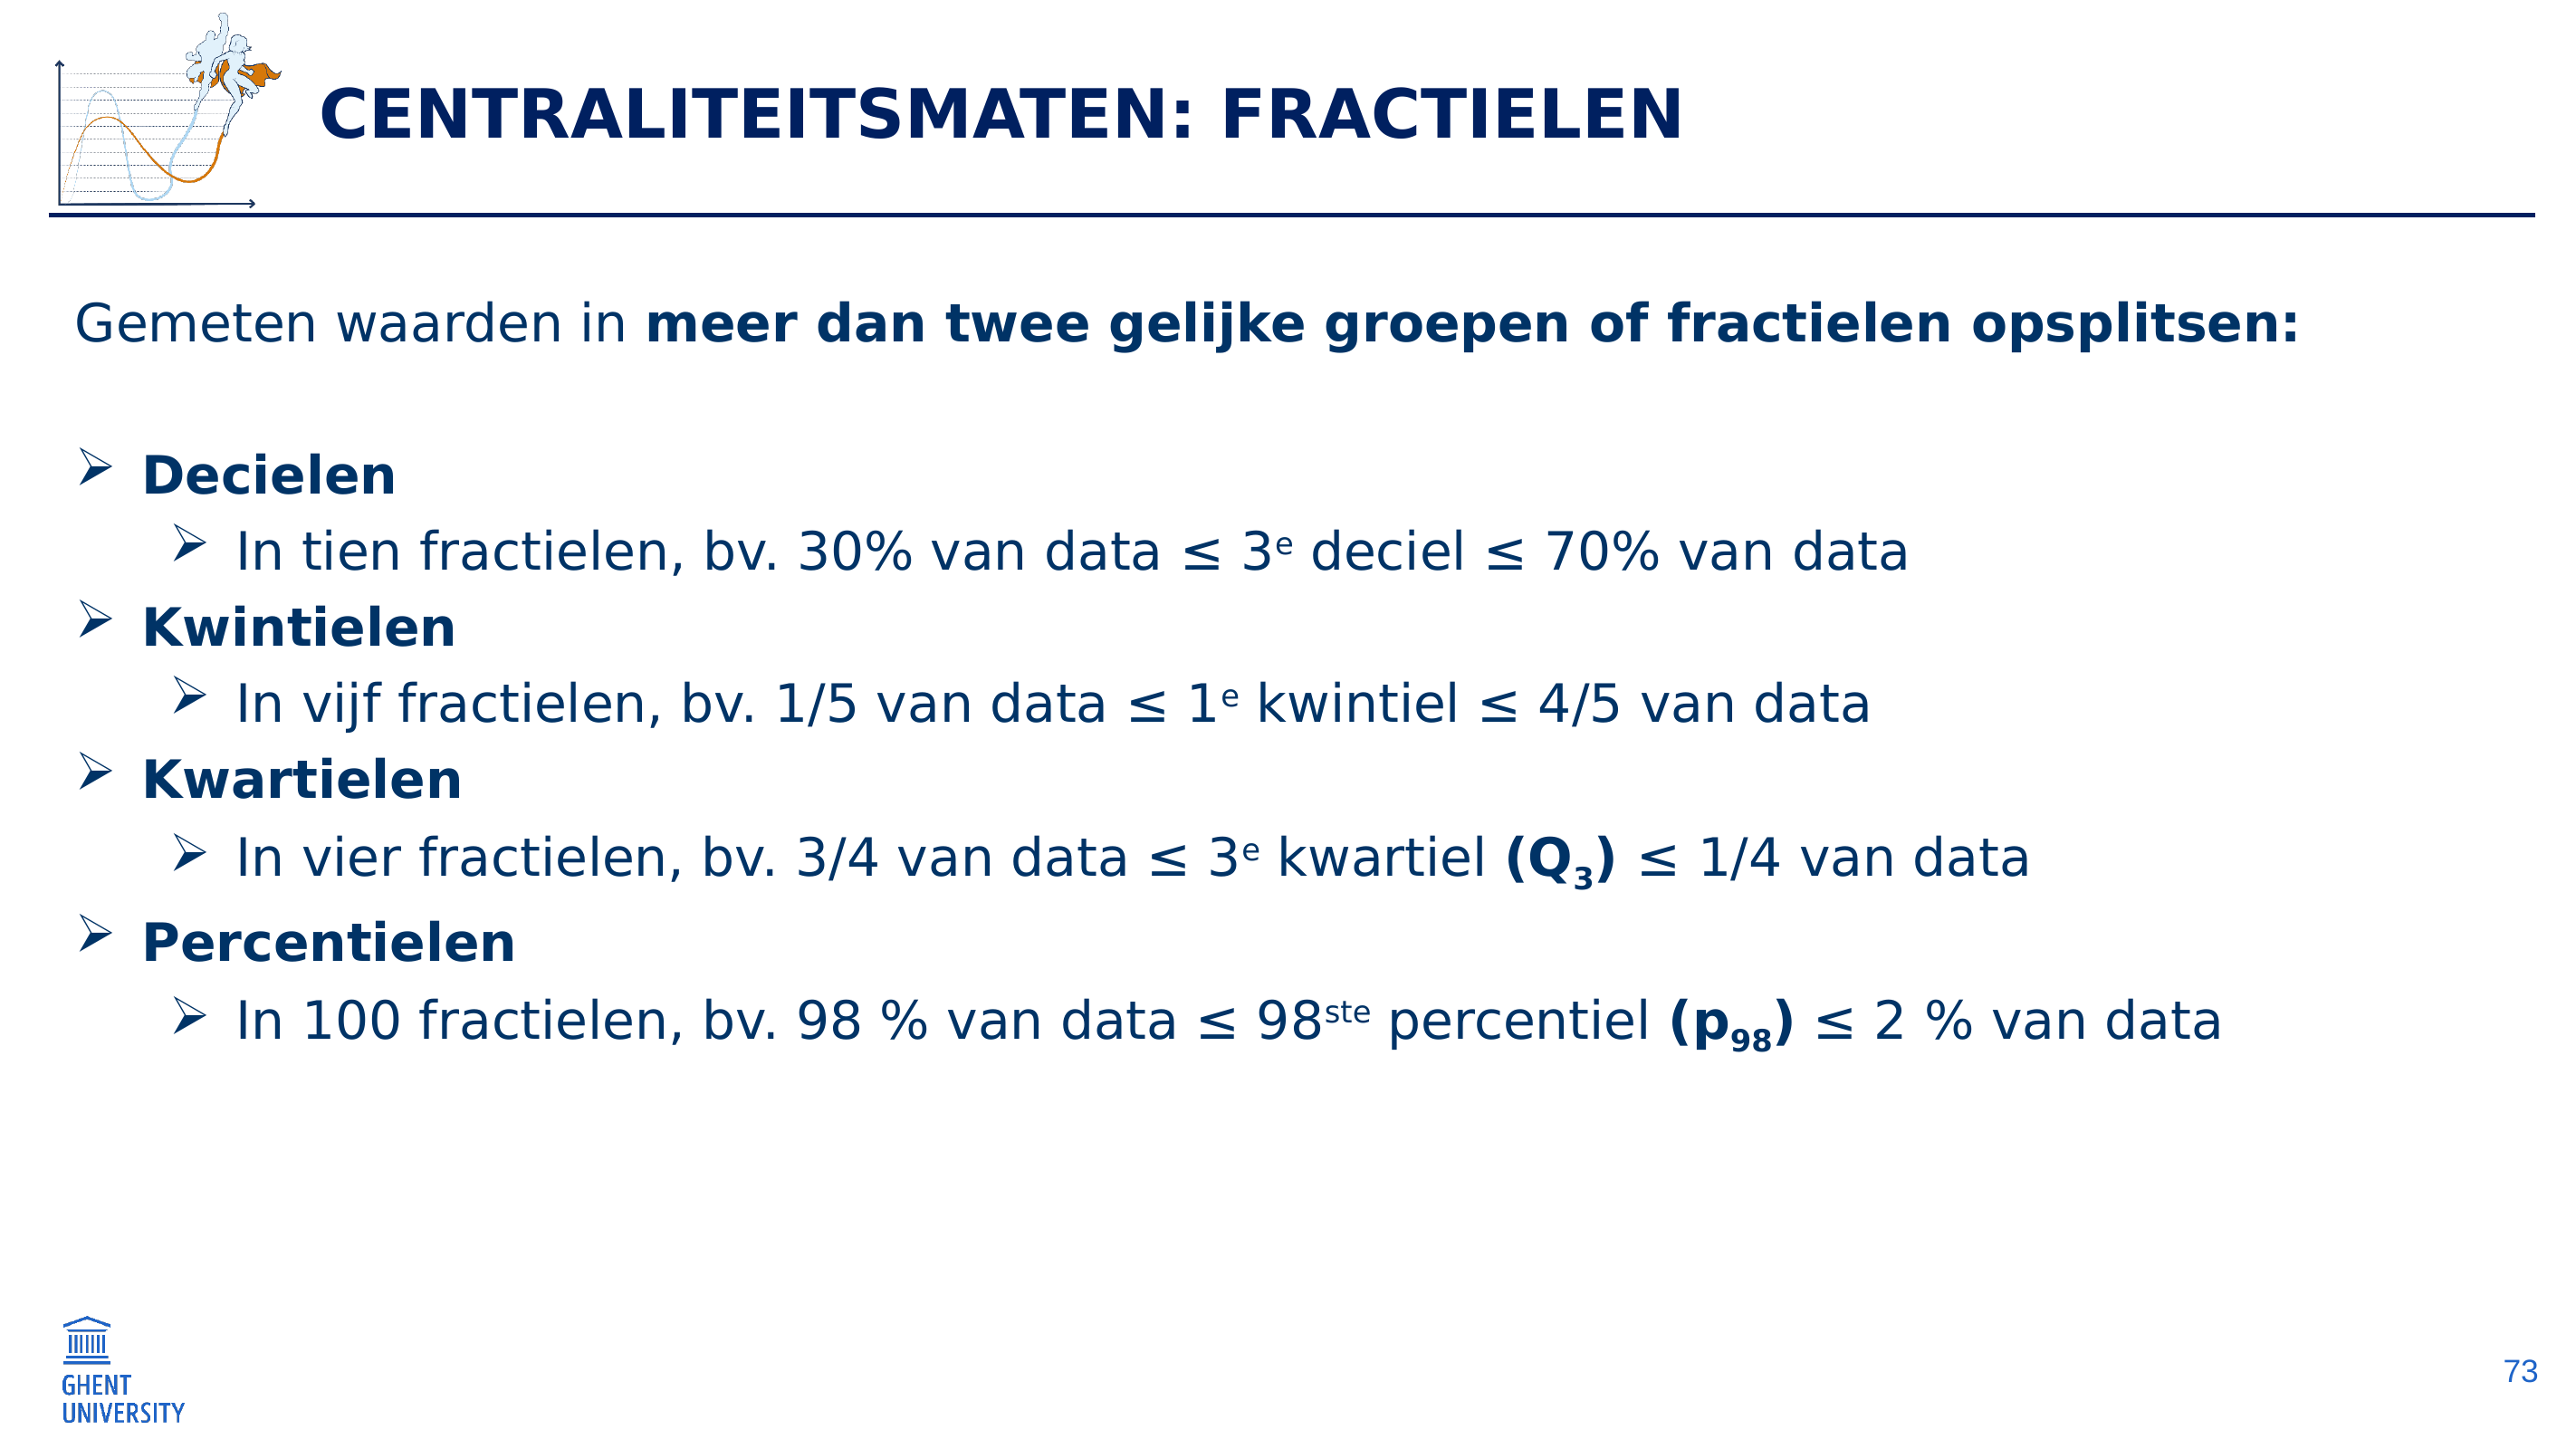

# Centraliteitsmaten: fractielen
Gemeten waarden in meer dan twee gelijke groepen of fractielen opsplitsen:

Decielen
In tien fractielen, bv. 30% van data ≤ 3e deciel ≤ 70% van data
Kwintielen
In vijf fractielen, bv. 1/5 van data ≤ 1e kwintiel ≤ 4/5 van data
Kwartielen
In vier fractielen, bv. 3/4 van data ≤ 3e kwartiel (Q3) ≤ 1/4 van data
Percentielen
In 100 fractielen, bv. 98 % van data ≤ 98ste percentiel (p98) ≤ 2 % van data
73